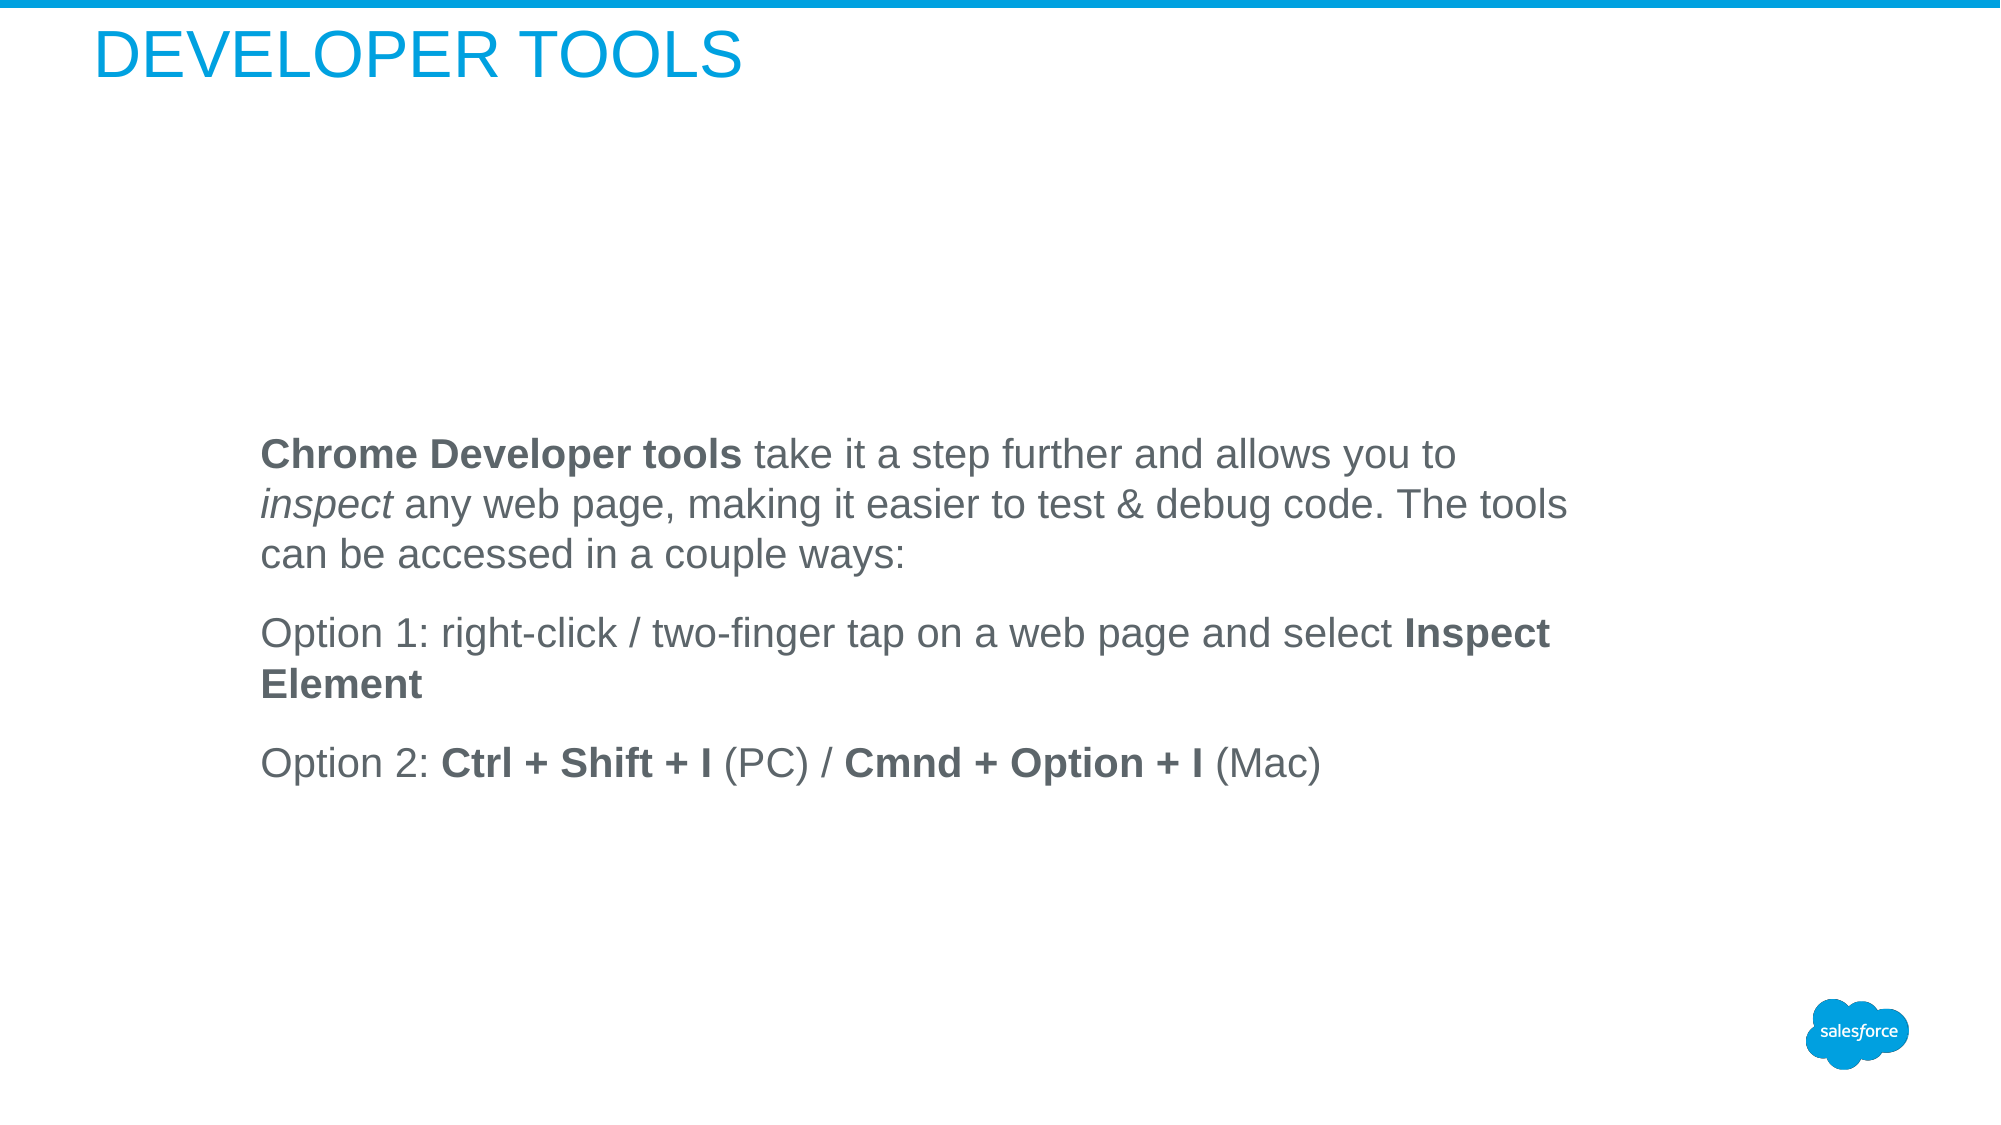

# DEVELOPER TOOLS
Chrome Developer tools take it a step further and allows you to inspect any web page, making it easier to test & debug code. The tools can be accessed in a couple ways:
Option 1: right-click / two-finger tap on a web page and select Inspect Element
Option 2: Ctrl + Shift + I (PC) / Cmnd + Option + I (Mac)